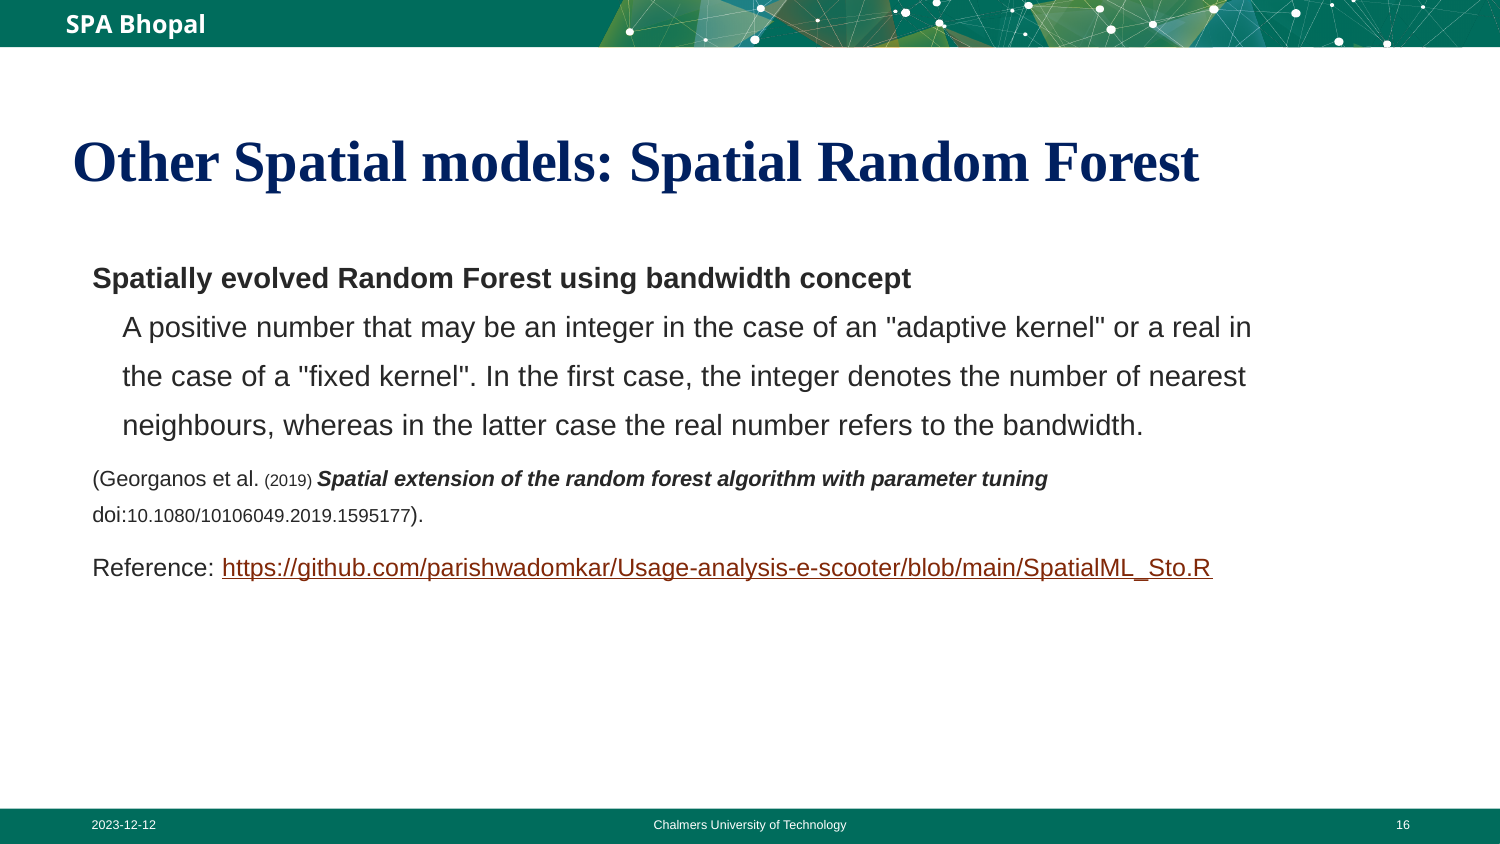

# Other Spatial models: Spatial Random Forest
| Spatially evolved Random Forest using bandwidth concept A positive number that may be an integer in the case of an "adaptive kernel" or a real in the case of a "fixed kernel". In the first case, the integer denotes the number of nearest neighbours, whereas in the latter case the real number refers to the bandwidth. (Georganos et al. (2019) Spatial extension of the random forest algorithm with parameter tuning doi:10.1080/10106049.2019.1595177). Reference: https://github.com/parishwadomkar/Usage-analysis-e-scooter/blob/main/SpatialML\_Sto.R |
| --- |
2023-12-12
Chalmers University of Technology
16